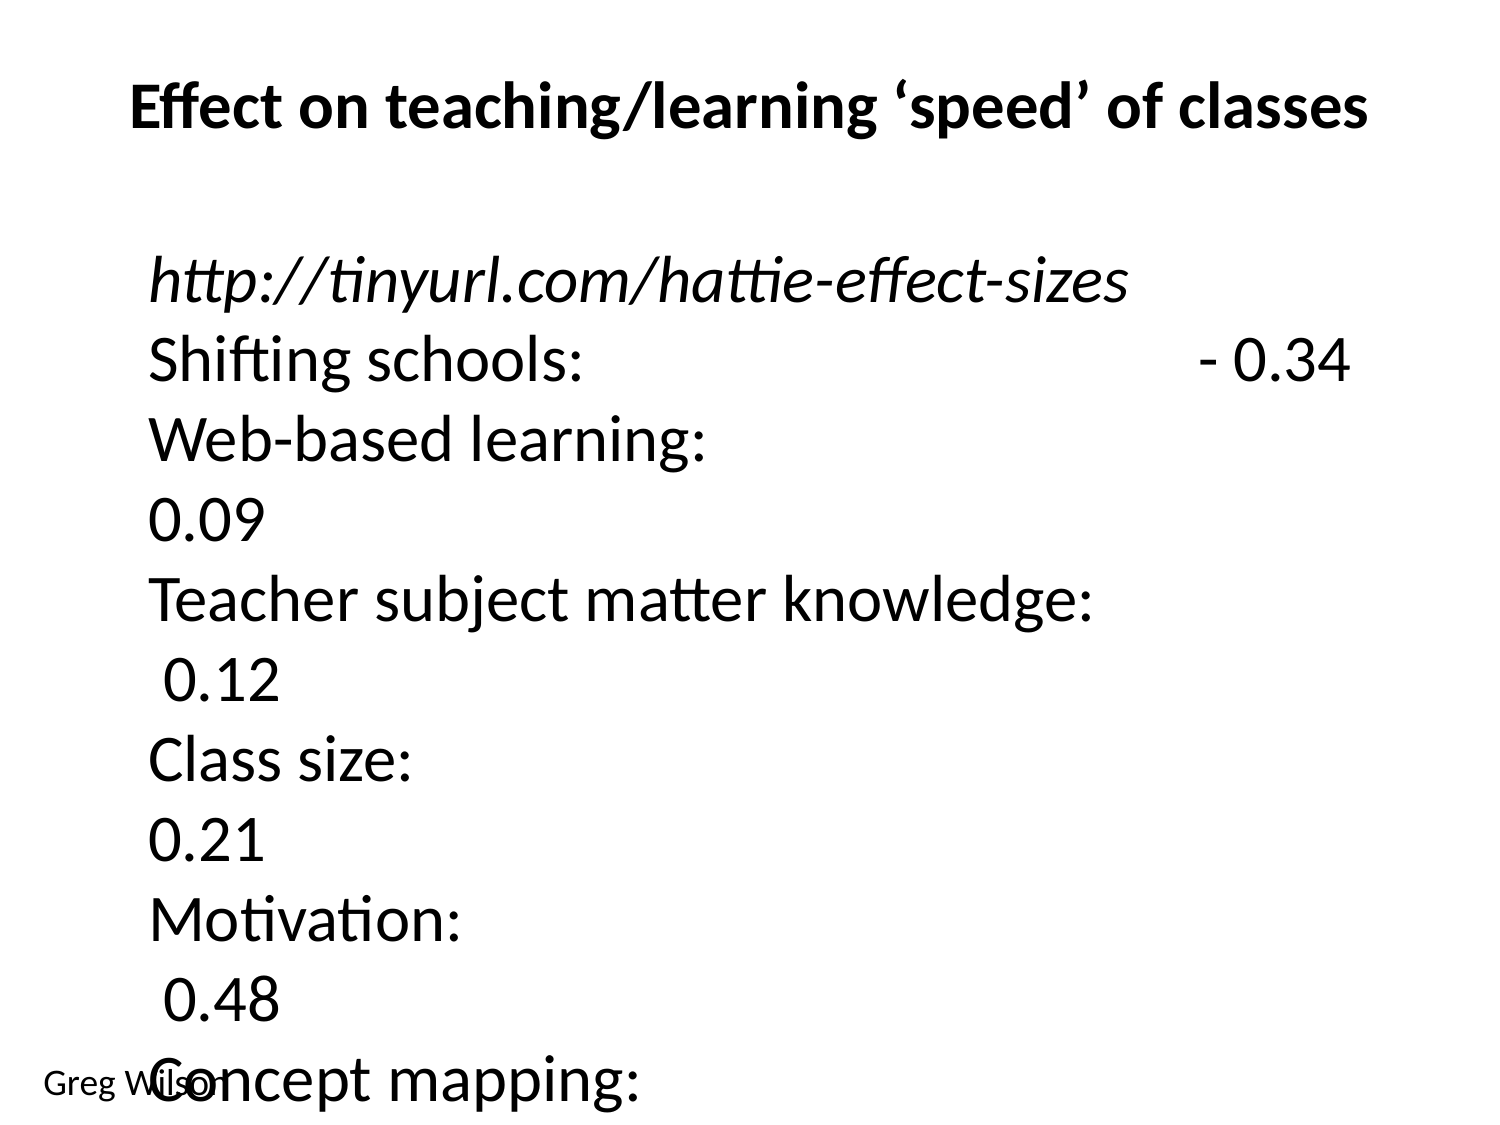

Effect on teaching/learning ‘speed’ of classes
http://tinyurl.com/hattie-effect-sizes
Shifting schools:	                                        - 0.34
Web-based learning:		                            0.09
Teacher subject matter knowledge:		   0.12
Class size:		                                                0.21
Motivation:		                                           0.48
Concept mapping:		                                 0.52
Peer tutoring:		                                      0.55
Formative evaluation for teachers:		   0.70
Absence of disruptive students:		        0.86
Greg Wilson